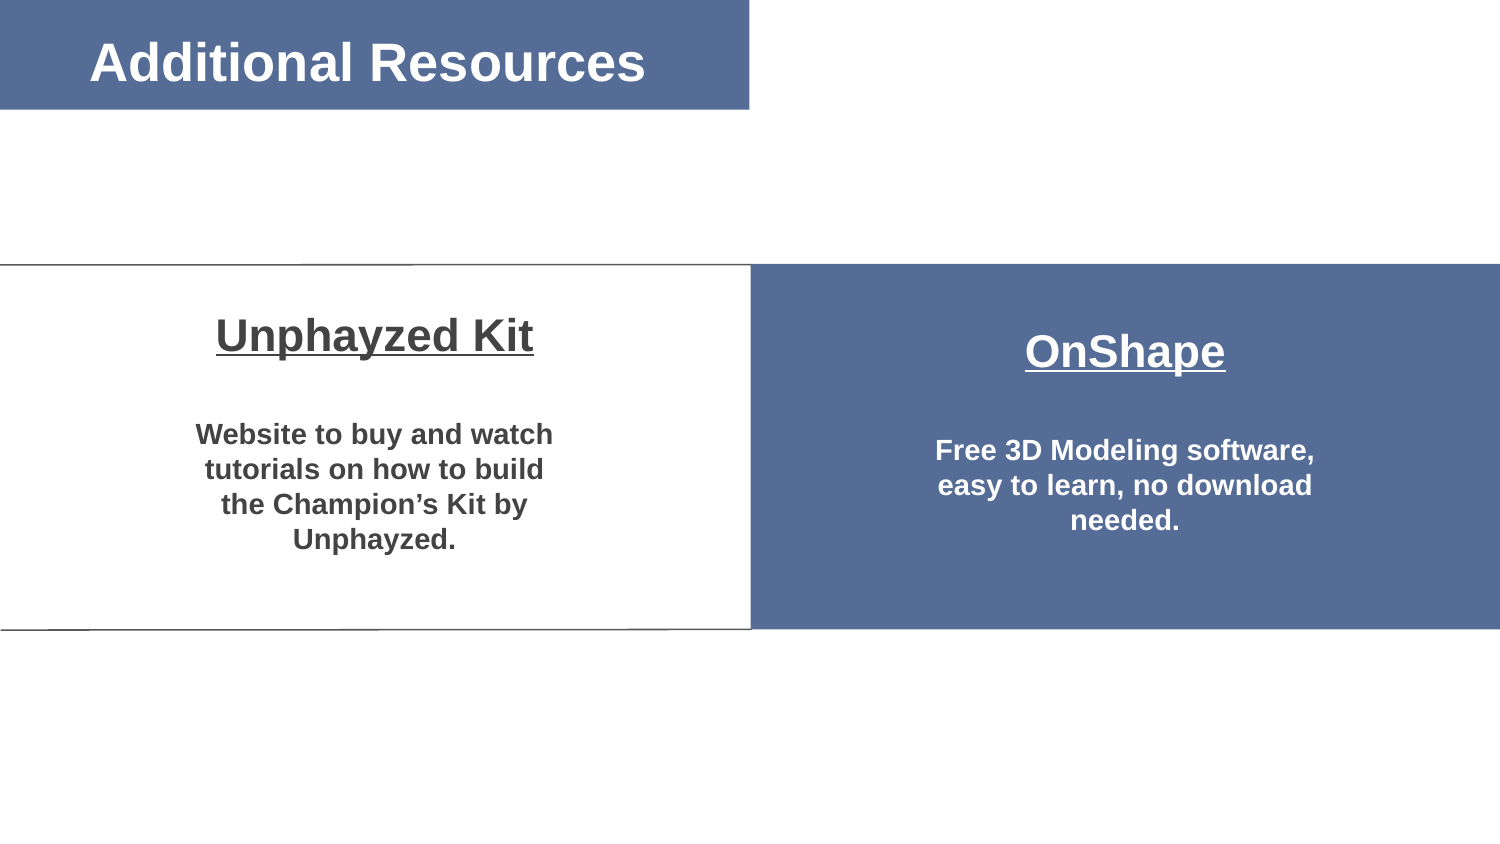

Additional Resources

# Unphayzed Kit

Website to buy and watch tutorials on how to build the Champion’s Kit by Unphayzed.
OnShape

Free 3D Modeling software, easy to learn, no download needed.